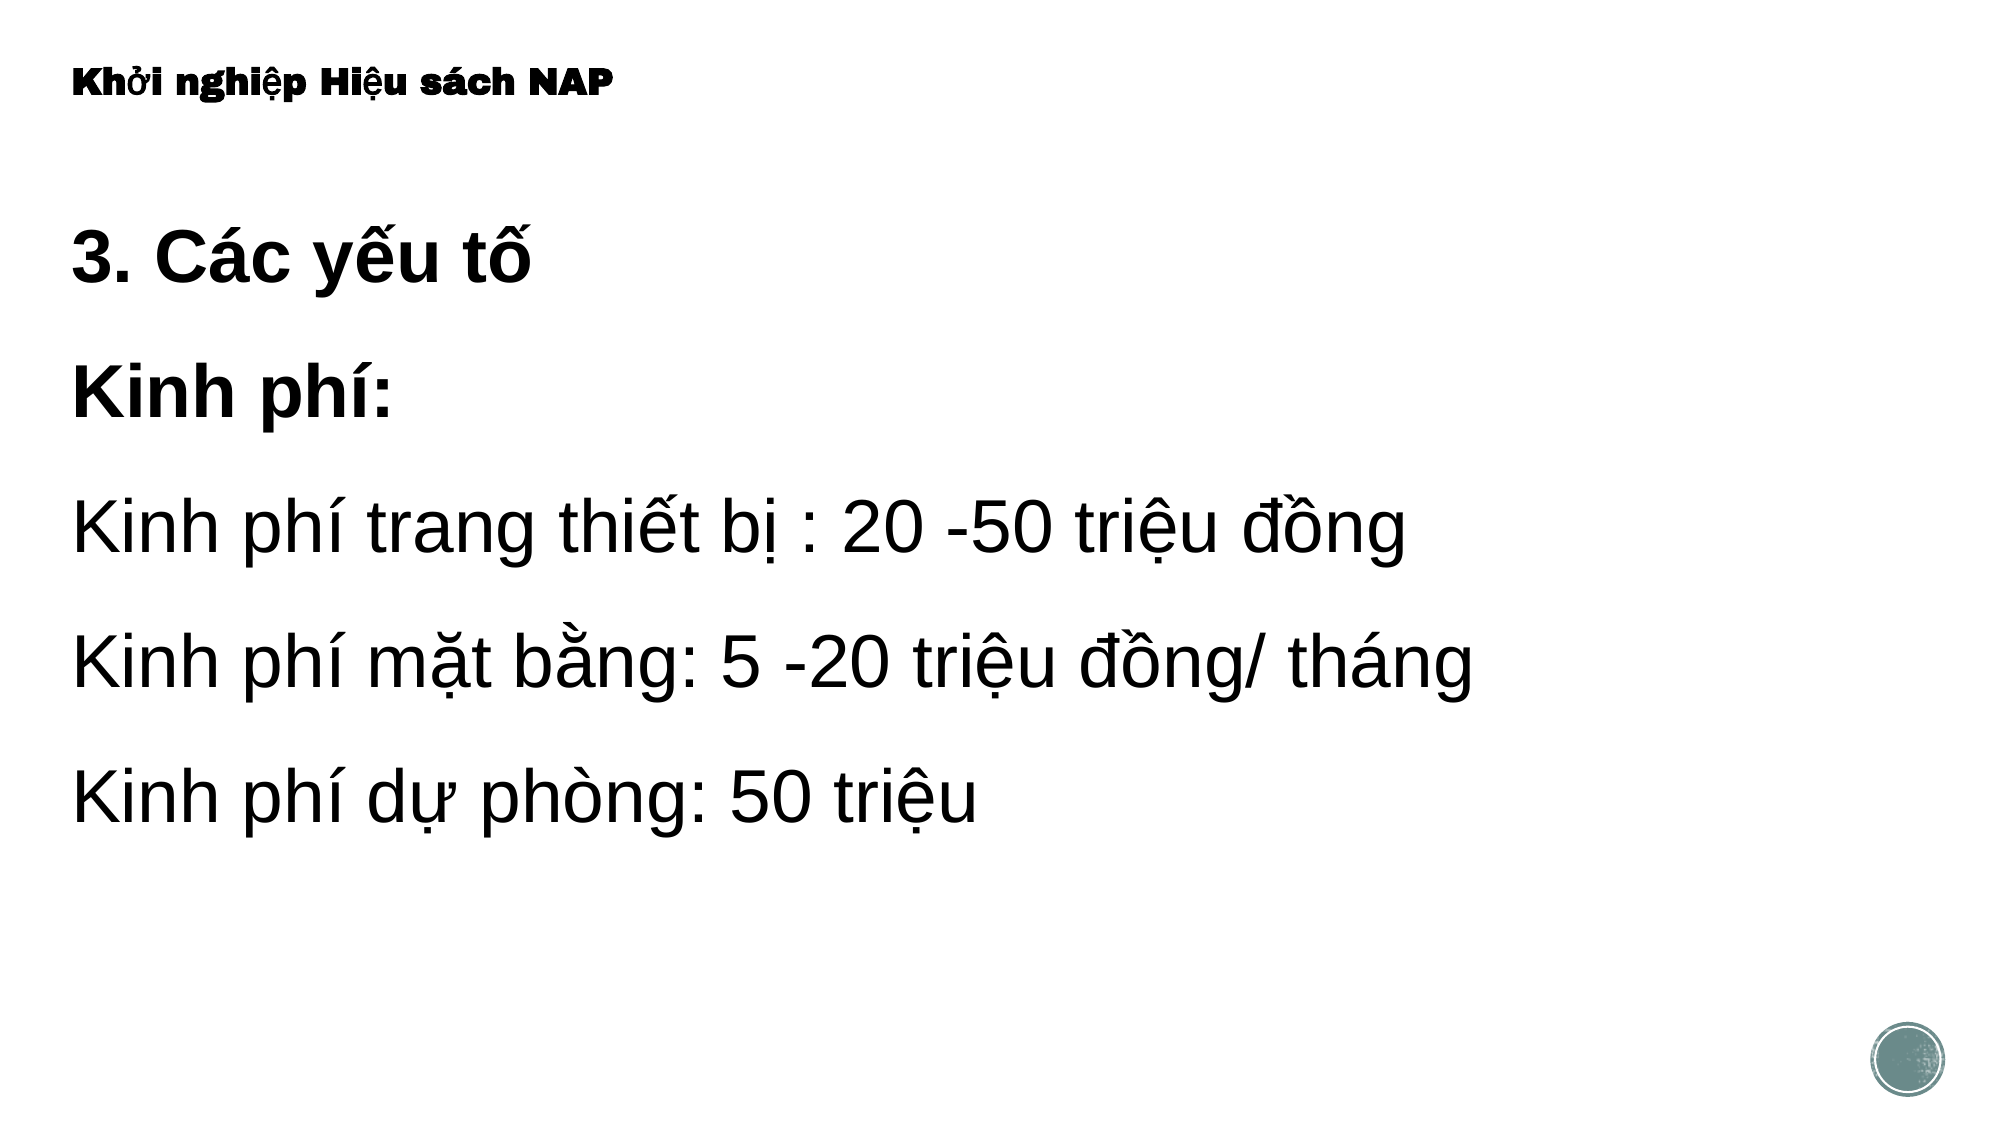

# Khởi nghiệp Hiệu sách NAP
3. Các yếu tố
Kinh phí:
Kinh phí trang thiết bị : 20 -50 triệu đồng
Kinh phí mặt bằng: 5 -20 triệu đồng/ tháng
Kinh phí dự phòng: 50 triệu